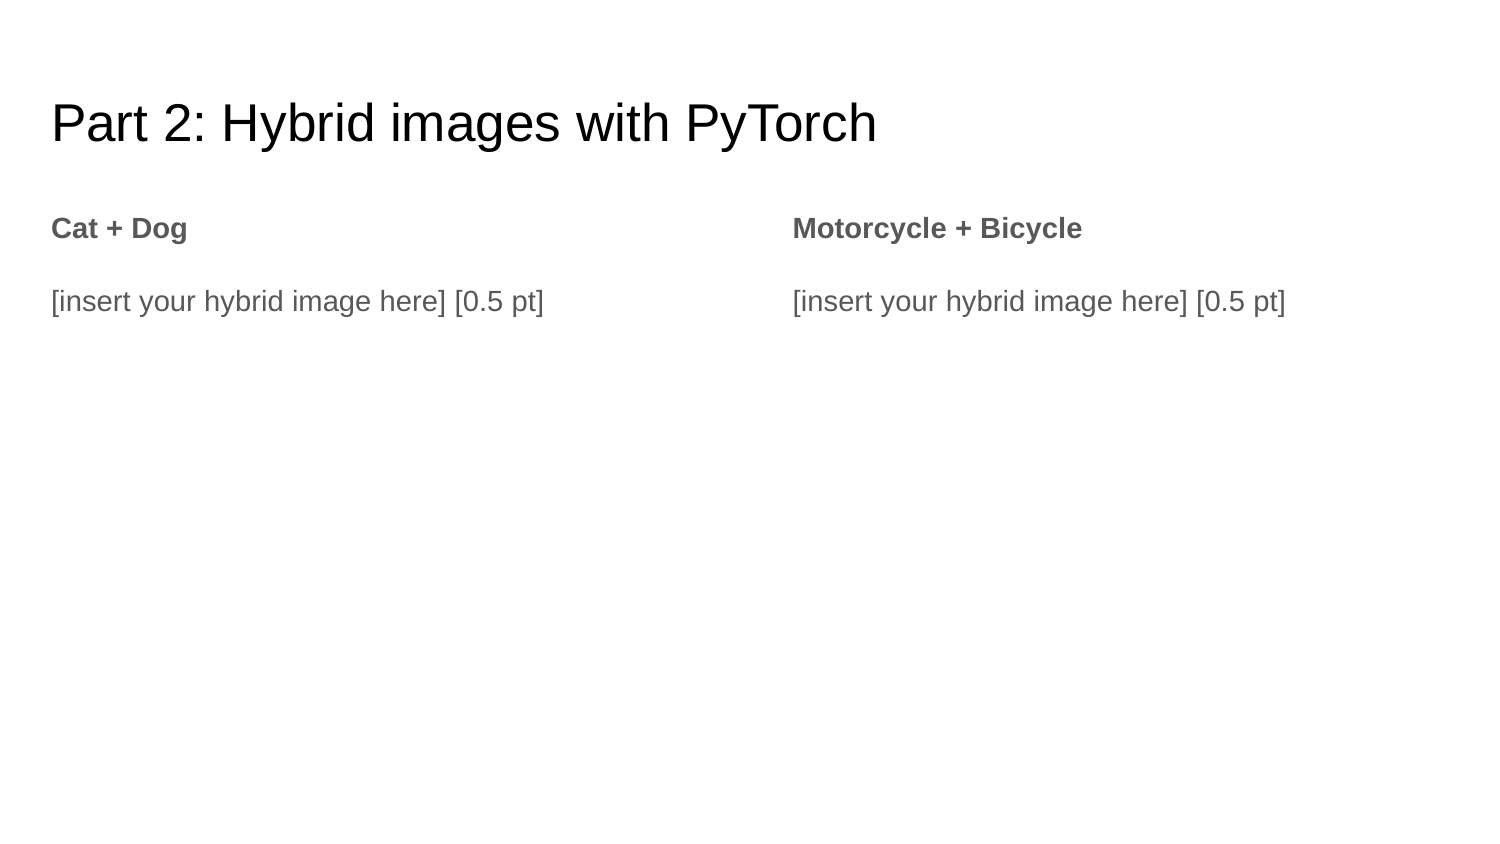

# Part 2: Hybrid images with PyTorch
Cat + Dog
[insert your hybrid image here] [0.5 pt]
Motorcycle + Bicycle
[insert your hybrid image here] [0.5 pt]